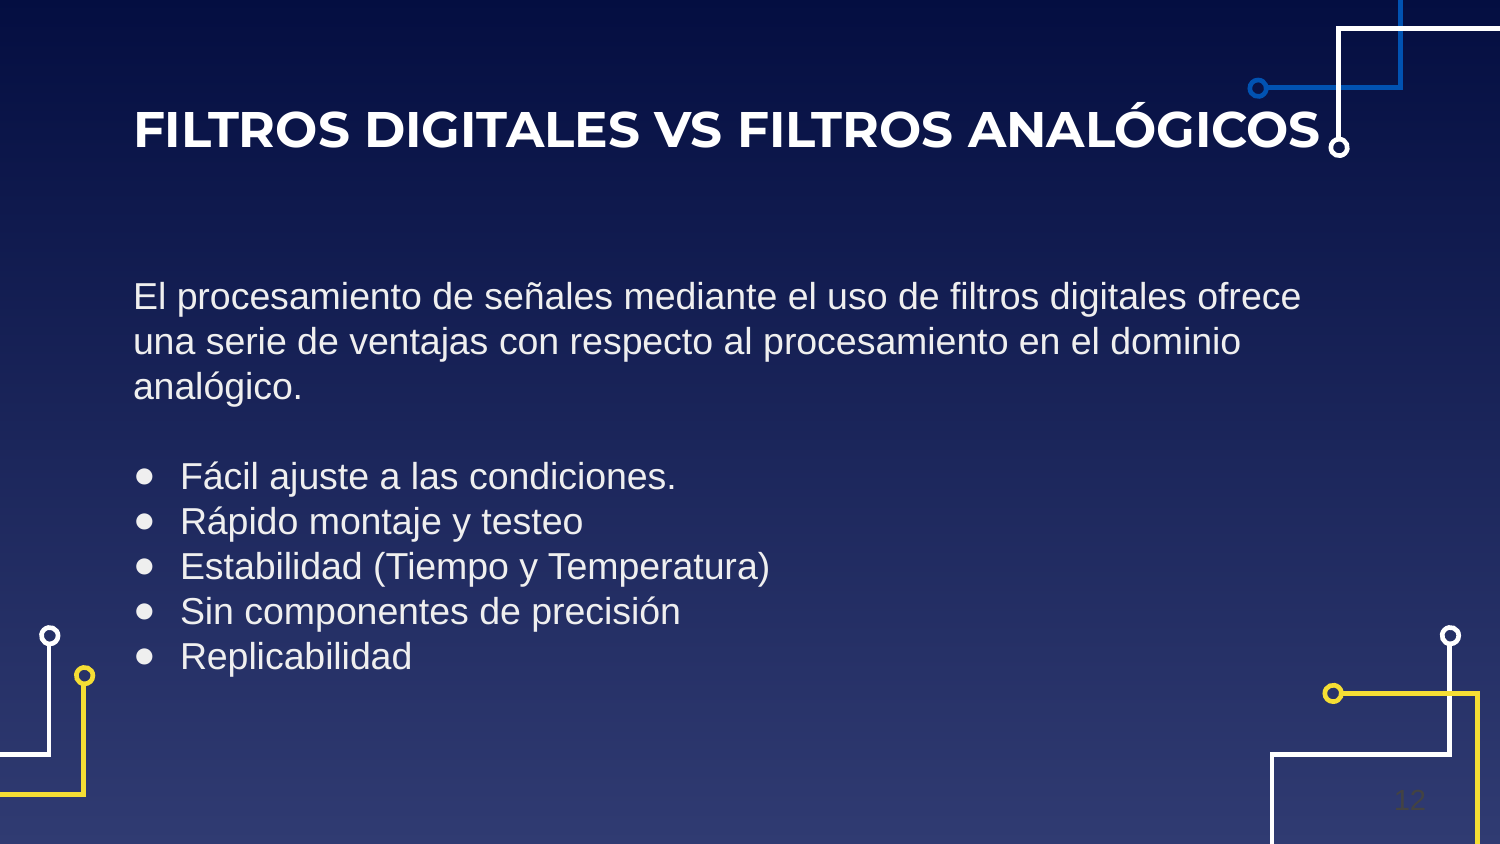

# FILTROS DIGITALES VS FILTROS ANALÓGICOS
El procesamiento de señales mediante el uso de filtros digitales ofrece una serie de ventajas con respecto al procesamiento en el dominio analógico.

Fácil ajuste a las condiciones.
Rápido montaje y testeo
Estabilidad (Tiempo y Temperatura)
Sin componentes de precisión
Replicabilidad
12